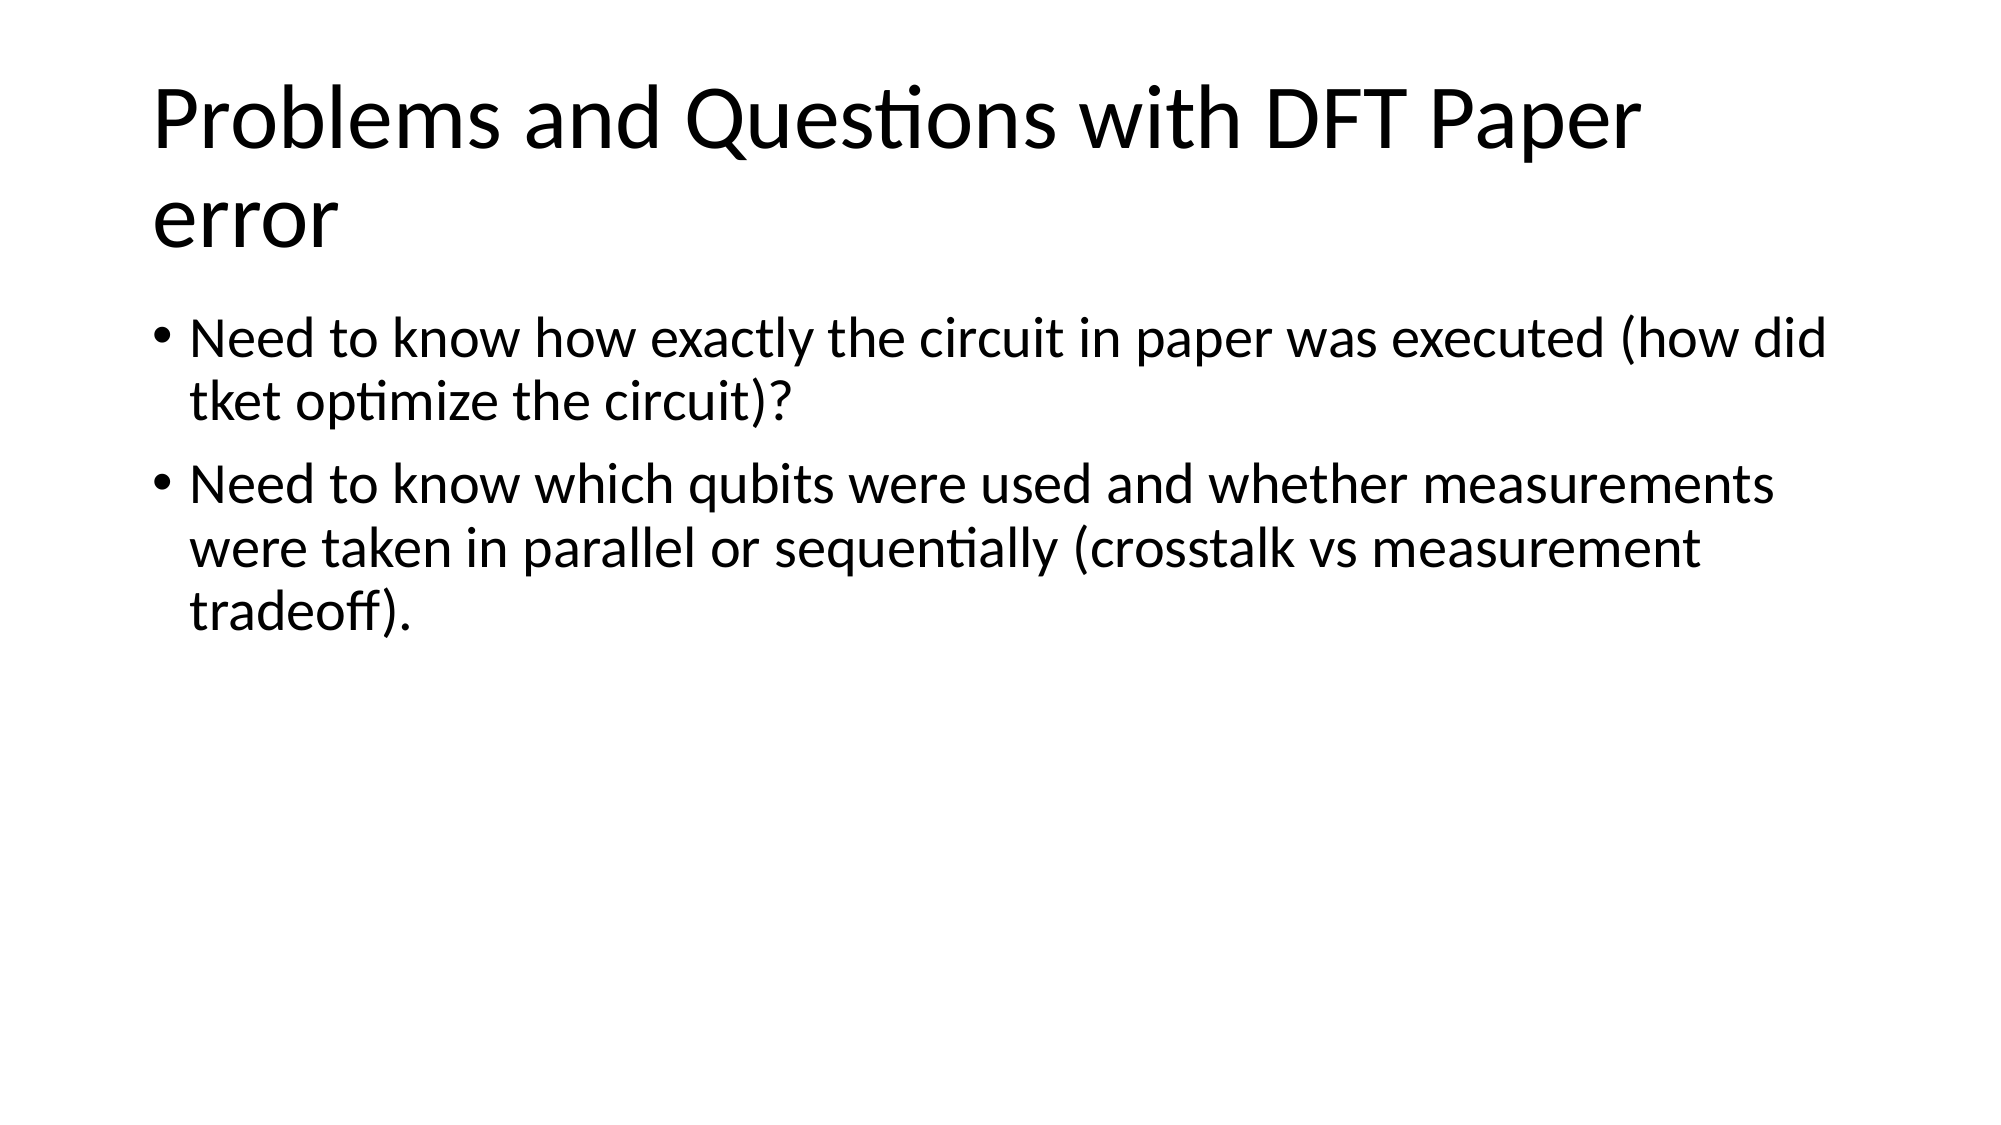

# Problems and Questions with DFT Paper error
Need to know how exactly the circuit in paper was executed (how did tket optimize the circuit)?
Need to know which qubits were used and whether measurements were taken in parallel or sequentially (crosstalk vs measurement tradeoff).